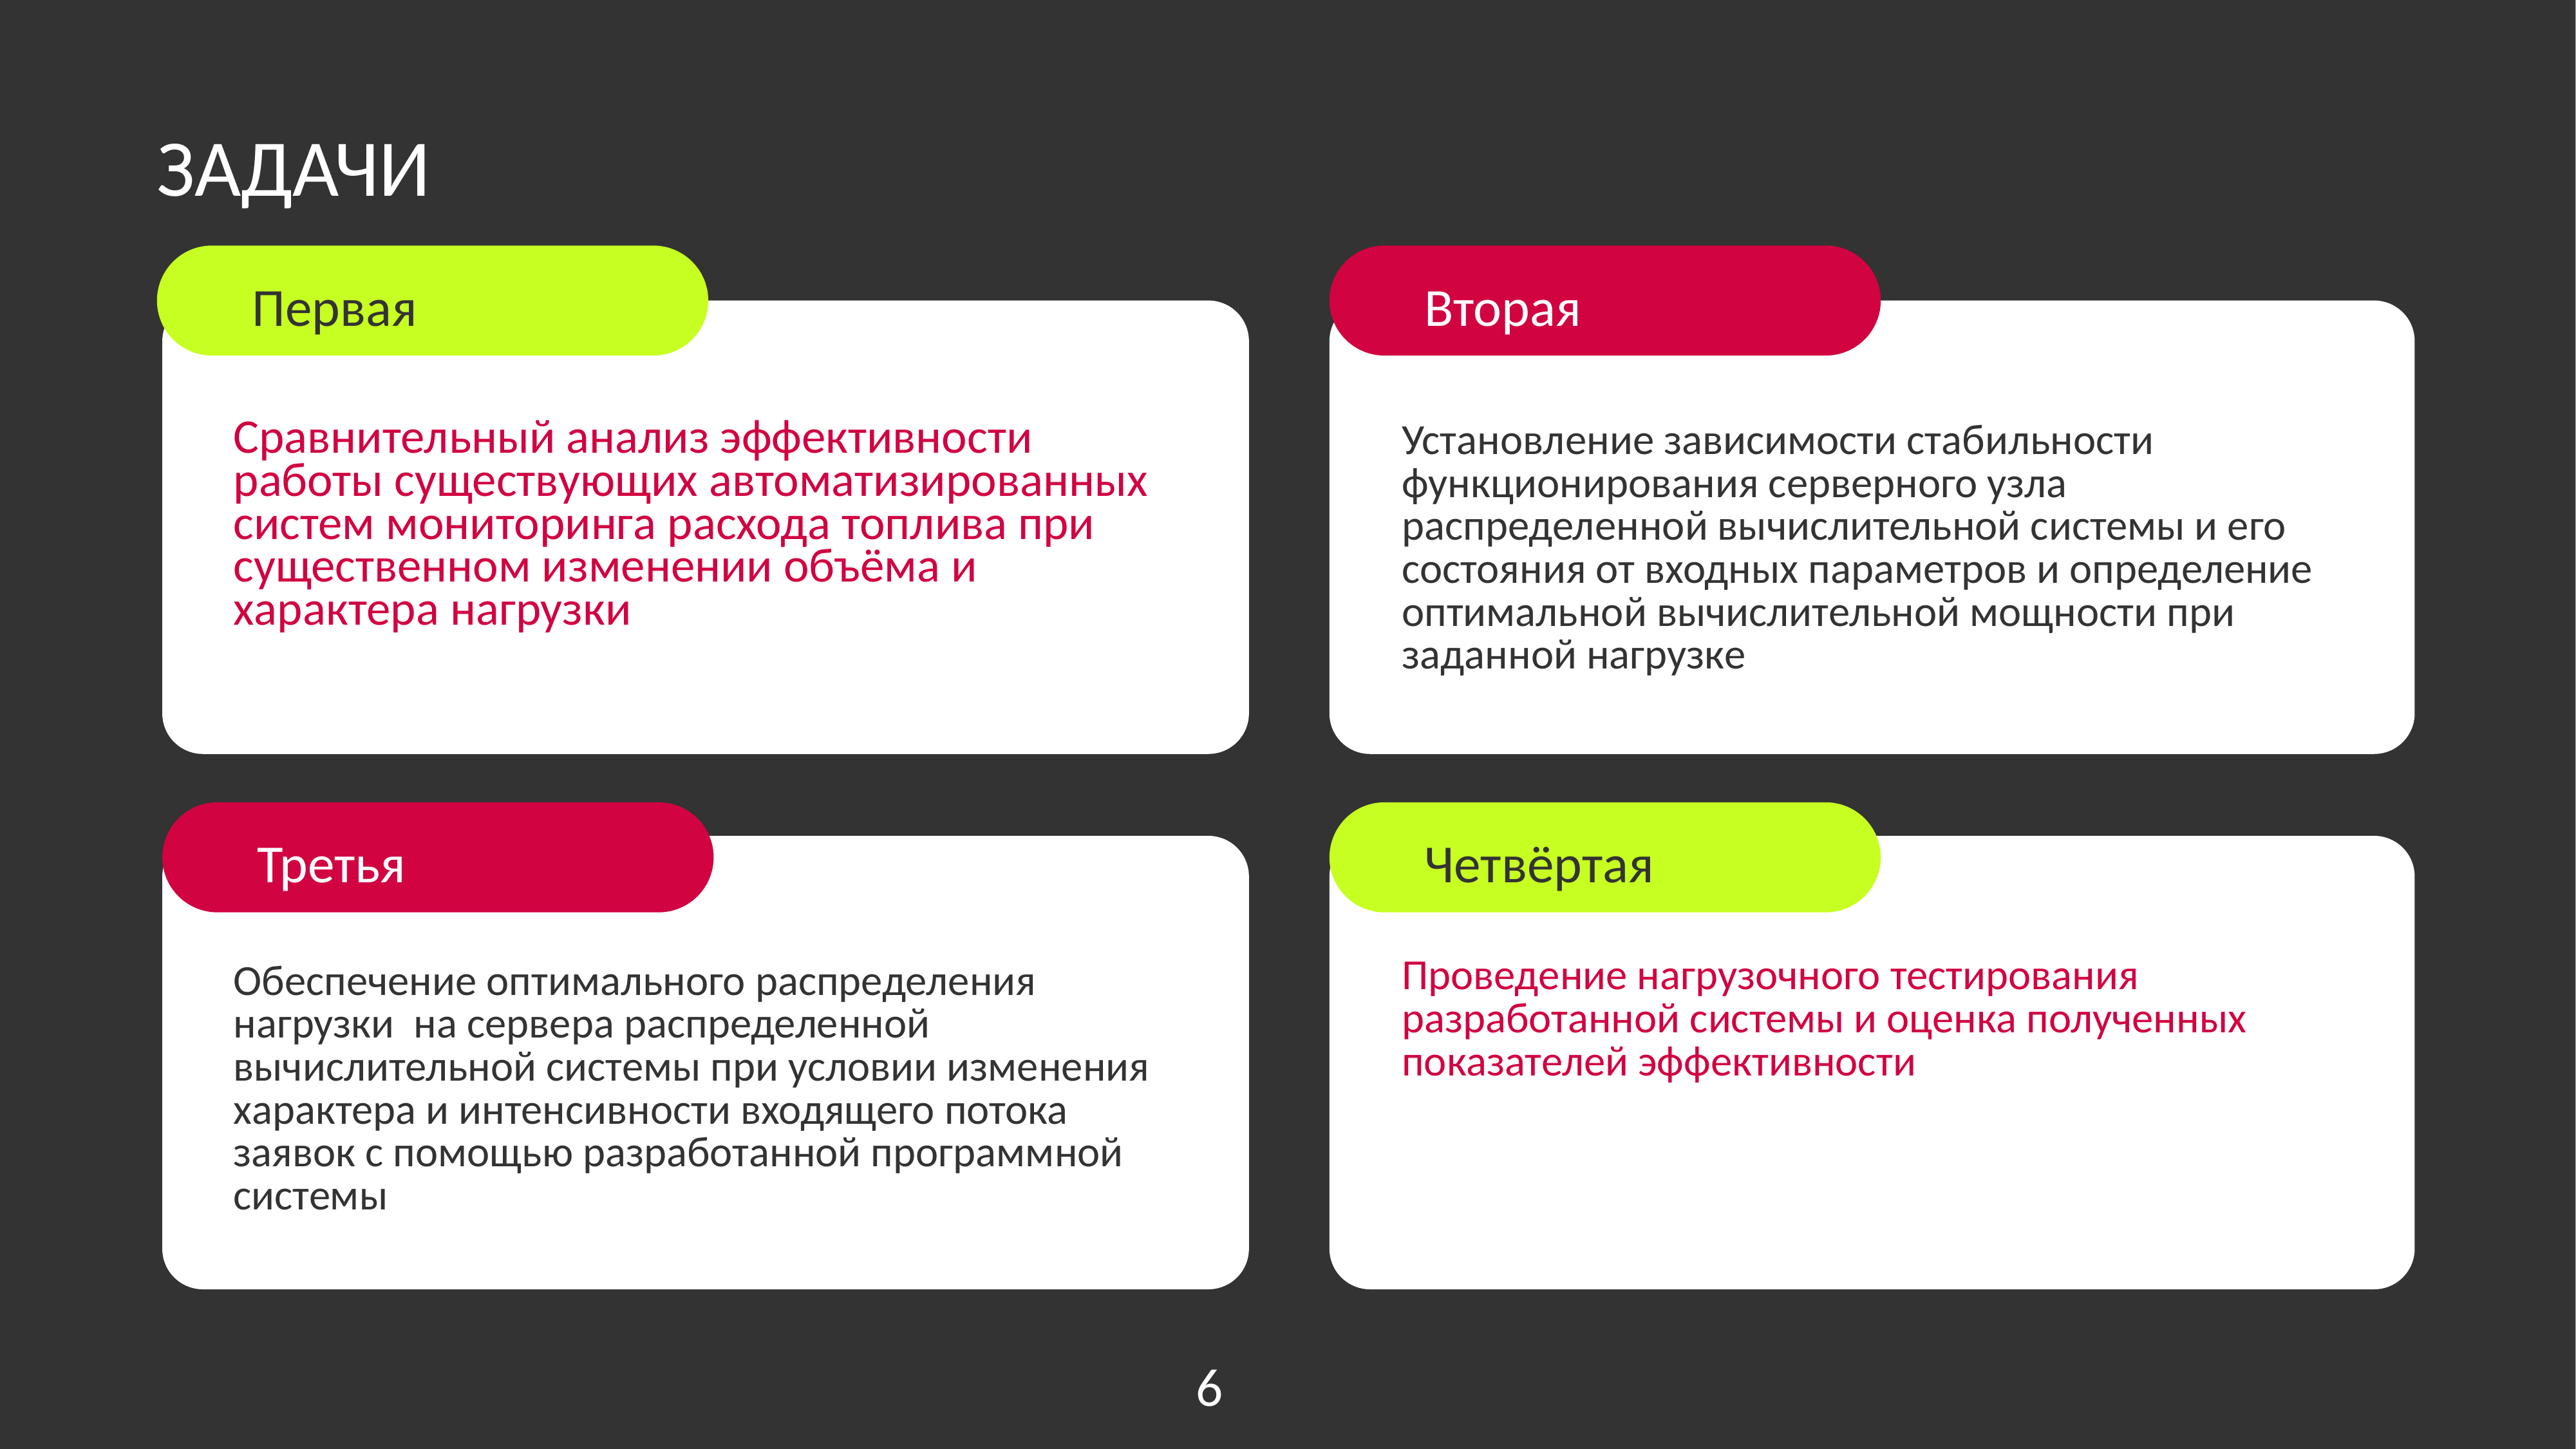

ЗАДАЧИ

Первая
Вторая

Сравнительный анализ эффективности работы существующих автоматизированных систем мониторинга расхода топлива при существенном изменении объёма и характера нагрузки
Установление зависимости стабильности функционирования серверного узла распределенной вычислительной системы и его состояния от входных параметров и определение оптимальной вычислительной мощности при заданной нагрузке

Третья
Четвёртая

Проведение нагрузочного тестирования разработанной системы и оценка полученных показателей эффективности
Обеспечение оптимального распределения нагрузки  на сервера распределенной вычислительной системы при условии изменения характера и интенсивности входящего потока заявок с помощью разработанной программной системы
6